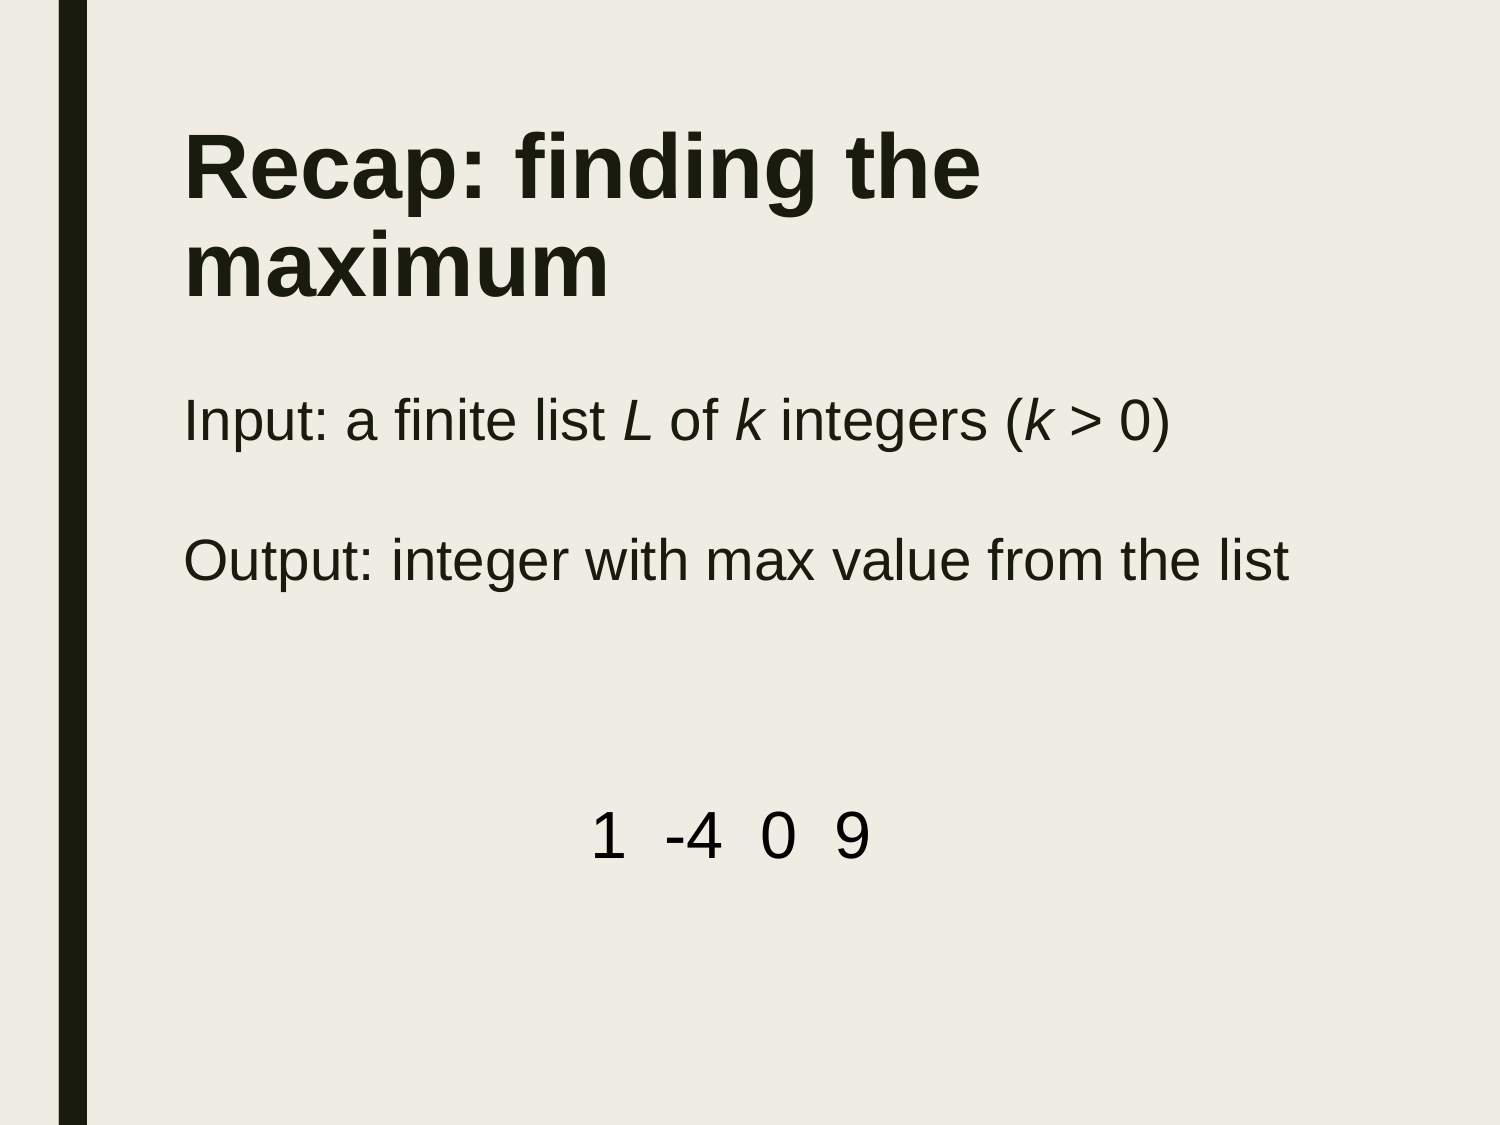

# Recap: finding the maximum
Input: a finite list L of k integers (k > 0)

Output: integer with max value from the list
1  -4  0  9